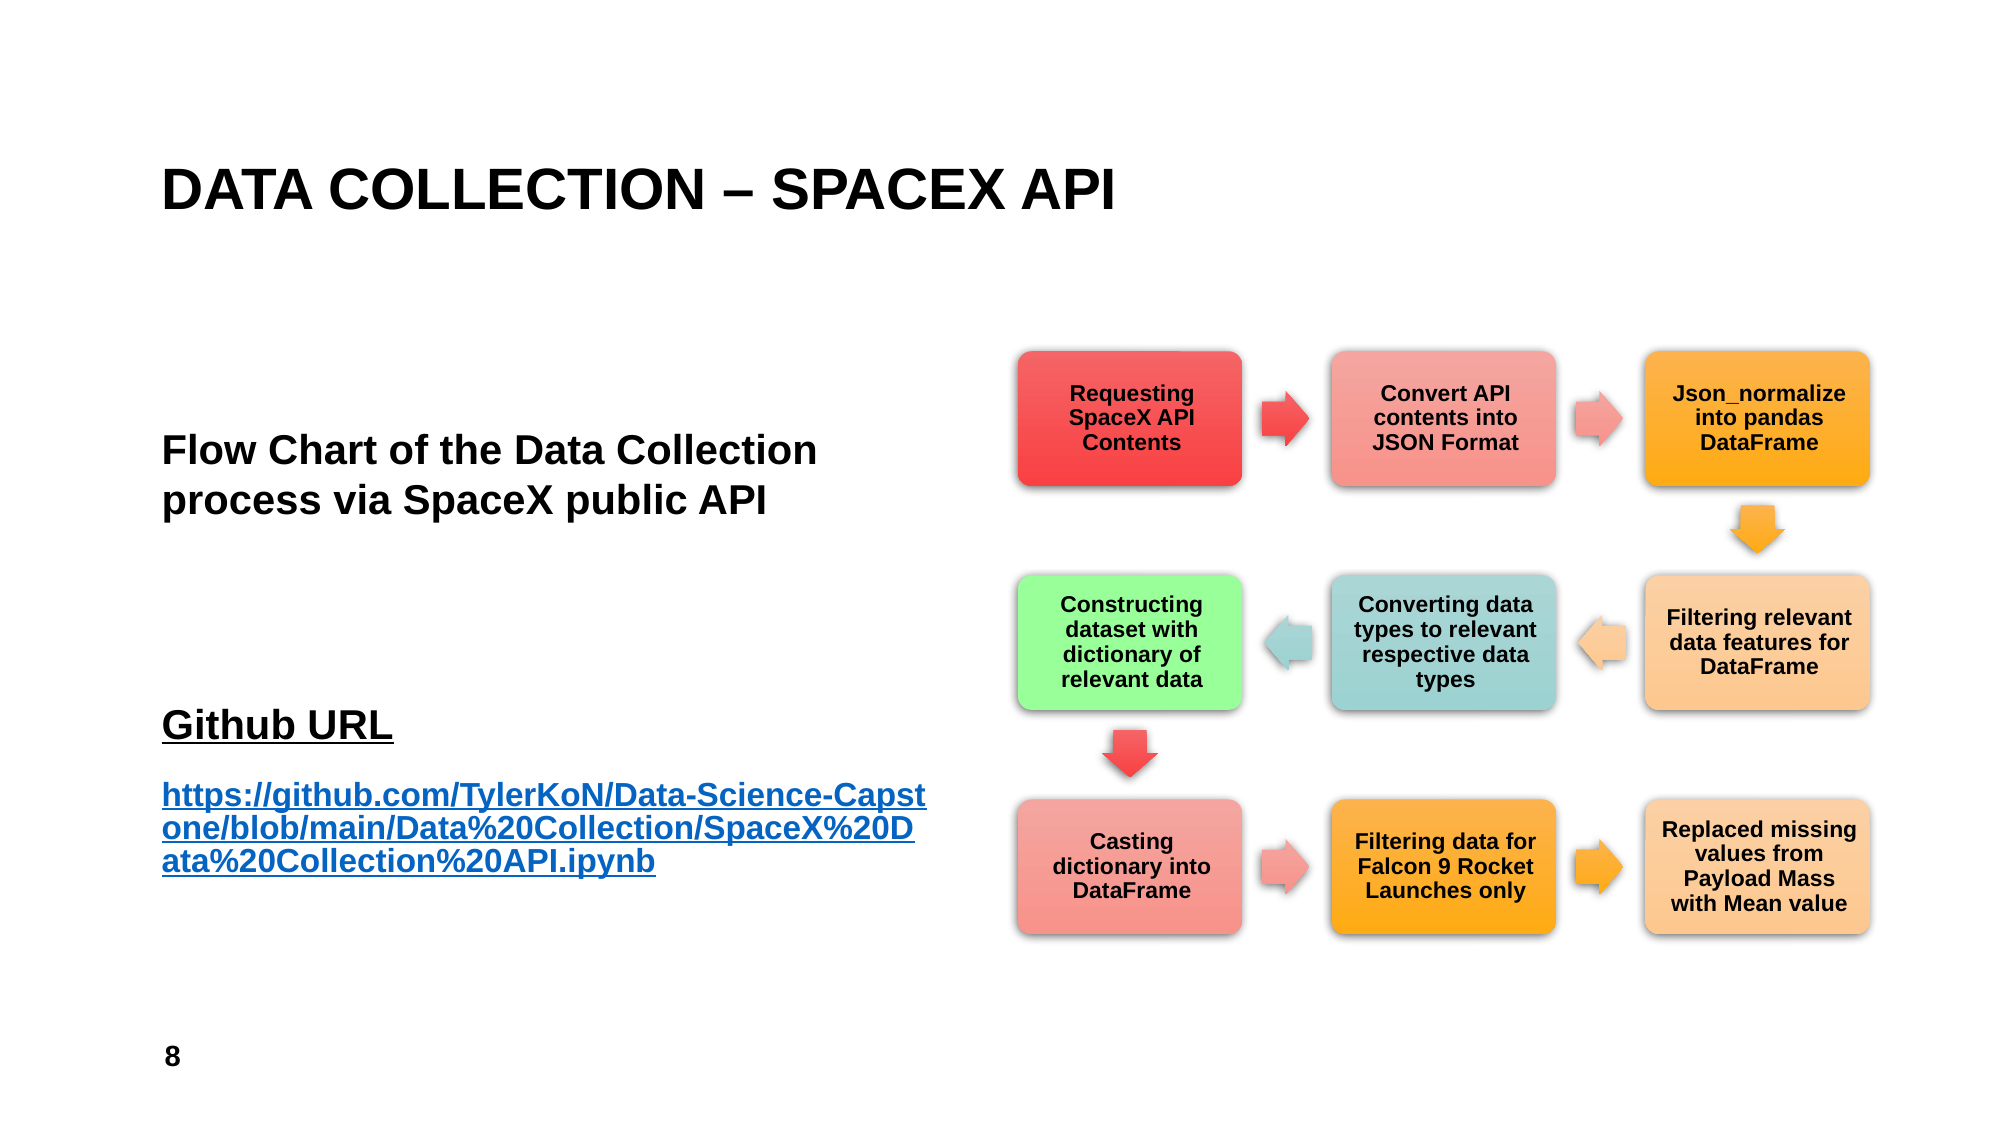

# Data collection – spacex api
Requesting SpaceX API Contents

Convert API contents into JSON Format

Json_normalize into pandas DataFrame

Filtering relevant data features for DataFrame

Converting data types to relevant respective data types

Constructing dataset with dictionary of relevant data

Casting dictionary into DataFrame

Filtering data for Falcon 9 Rocket Launches only

Replaced missing values from Payload Mass with Mean value

Flow Chart of the Data Collection process via SpaceX public API

Github URL
https://github.com/TylerKoN/Data-Science-Capstone/blob/main/Data%20Collection/SpaceX%20Data%20Collection%20API.ipynb

8